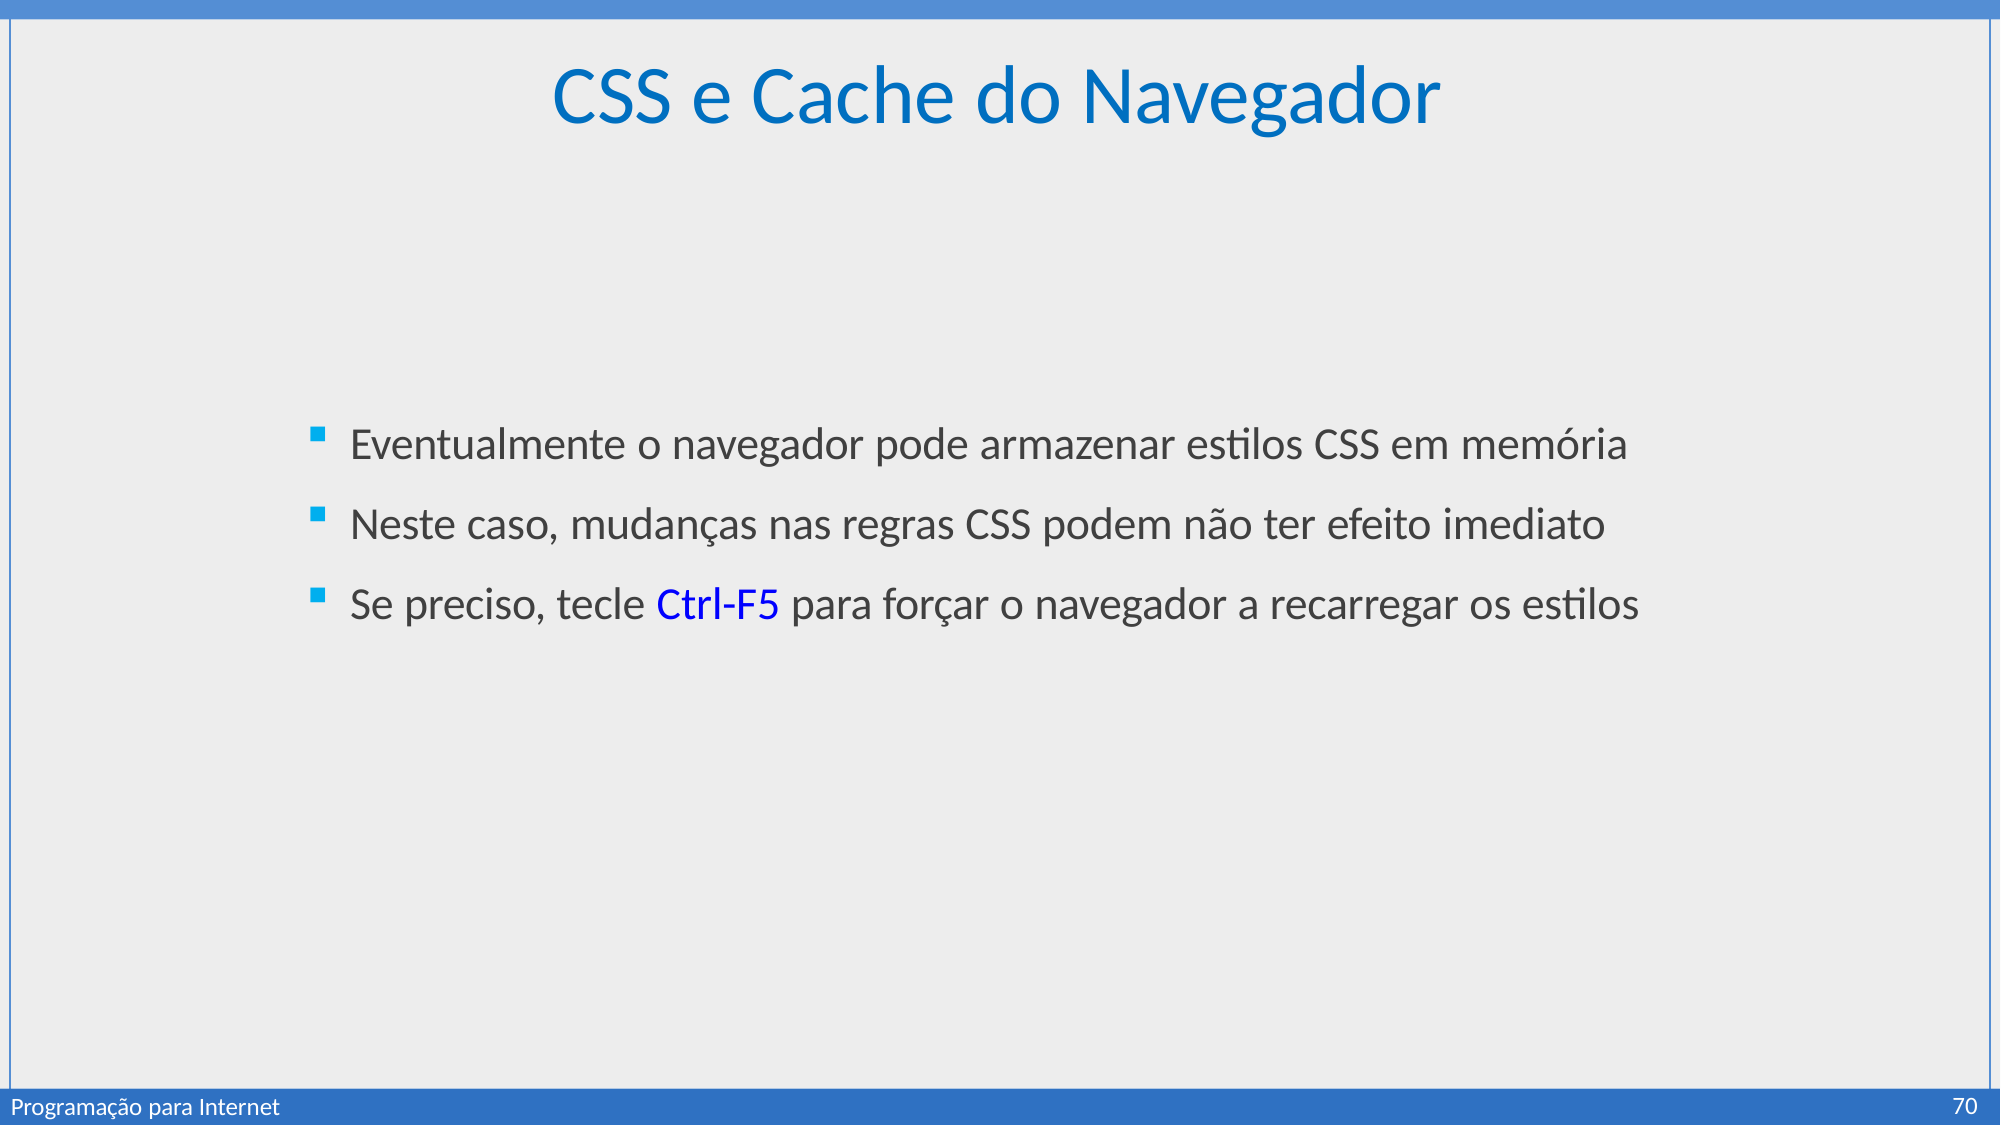

# CSS e Cache do Navegador
Eventualmente o navegador pode armazenar estilos CSS em memória
Neste caso, mudanças nas regras CSS podem não ter efeito imediato
Se preciso, tecle Ctrl-F5 para forçar o navegador a recarregar os estilos
70
Programação para Internet